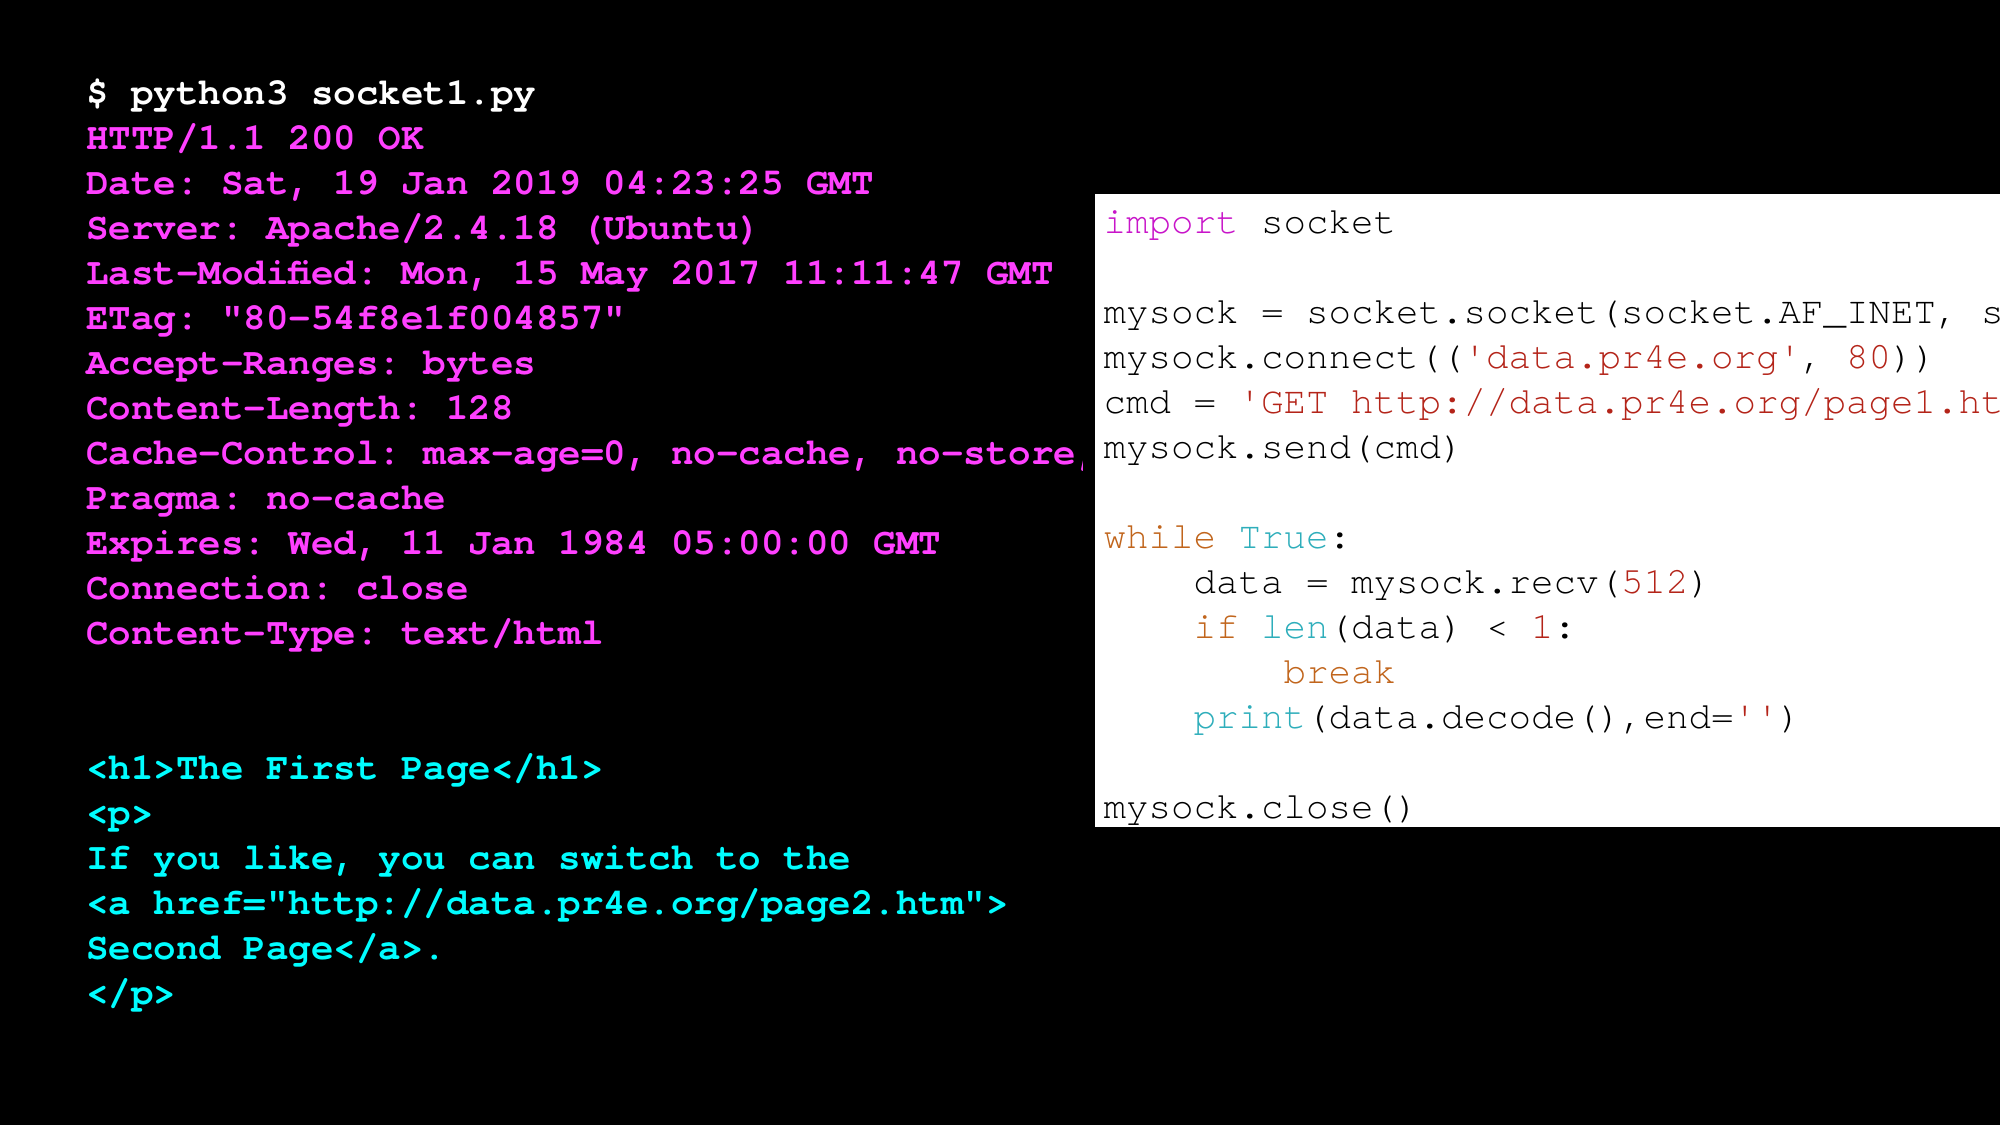

$ python3 socket1.py
HTTP/1.1 200 OK
Date: Sat, 19 Jan 2019 04:23:25 GMT
Server: Apache/2.4.18 (Ubuntu)
Last-Modified: Mon, 15 May 2017 11:11:47 GMT
ETag: "80-54f8e1f004857"
Accept-Ranges: bytes
Content-Length: 128
Cache-Control: max-age=0, no-cache, no-store, must-revalidate
Pragma: no-cache
Expires: Wed, 11 Jan 1984 05:00:00 GMT
Connection: close
Content-Type: text/html

<h1>The First Page</h1>
<p>
If you like, you can switch to the
<a href="http://data.pr4e.org/page2.htm">
Second Page</a>.
</p>

import socket

mysock = socket.socket(socket.AF_INET, socket.SOCK_STREAM)
mysock.connect(('data.pr4e.org', 80))
cmd = 'GET http://data.pr4e.org/page1.htm HTTP/1.0\r\n\r\n'.encode()
mysock.send(cmd)

while True:
    data = mysock.recv(512)
    if len(data) < 1:
        break
    print(data.decode(),end='')

mysock.close()